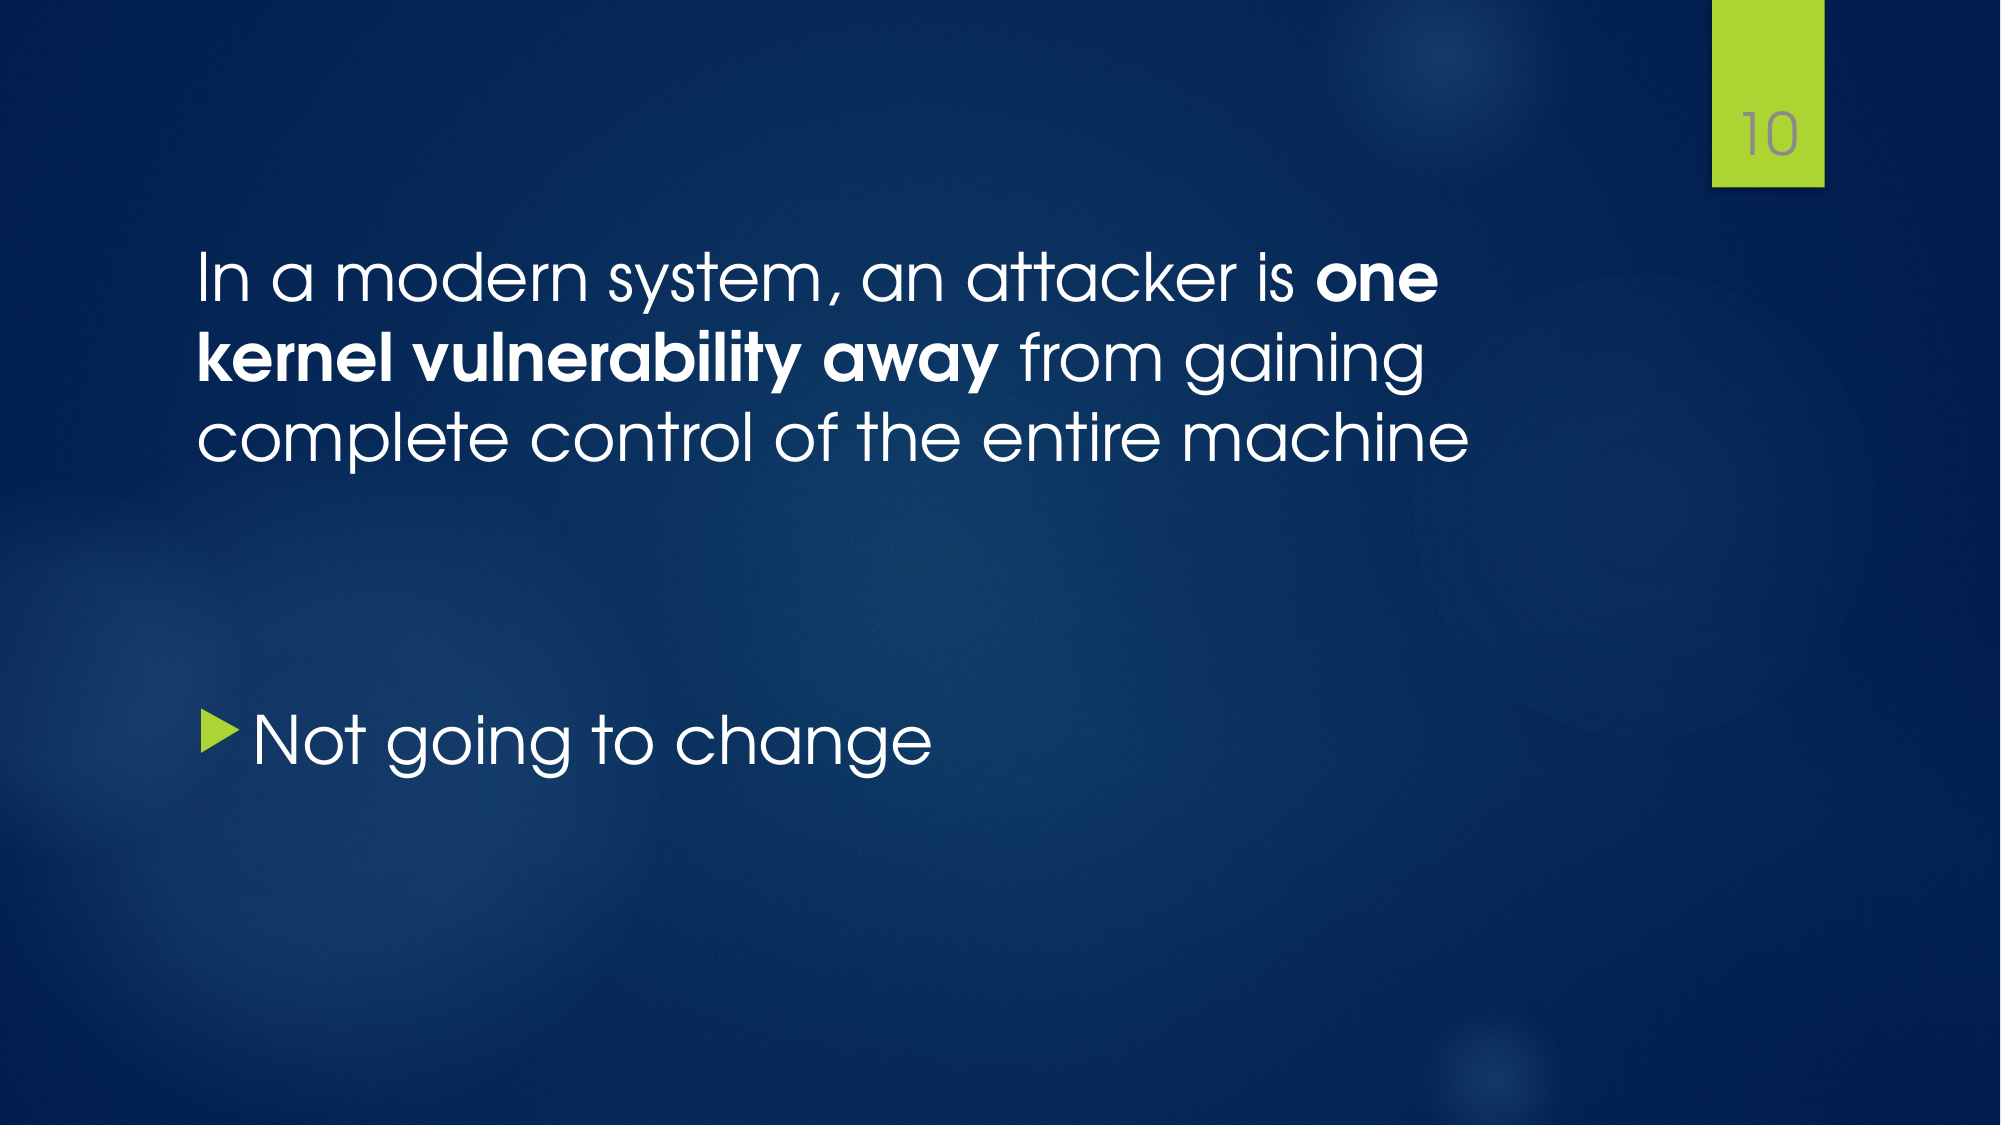

10
In a modern system, an attacker is one kernel vulnerability away from gaining complete control of the entire machine

Not going to change